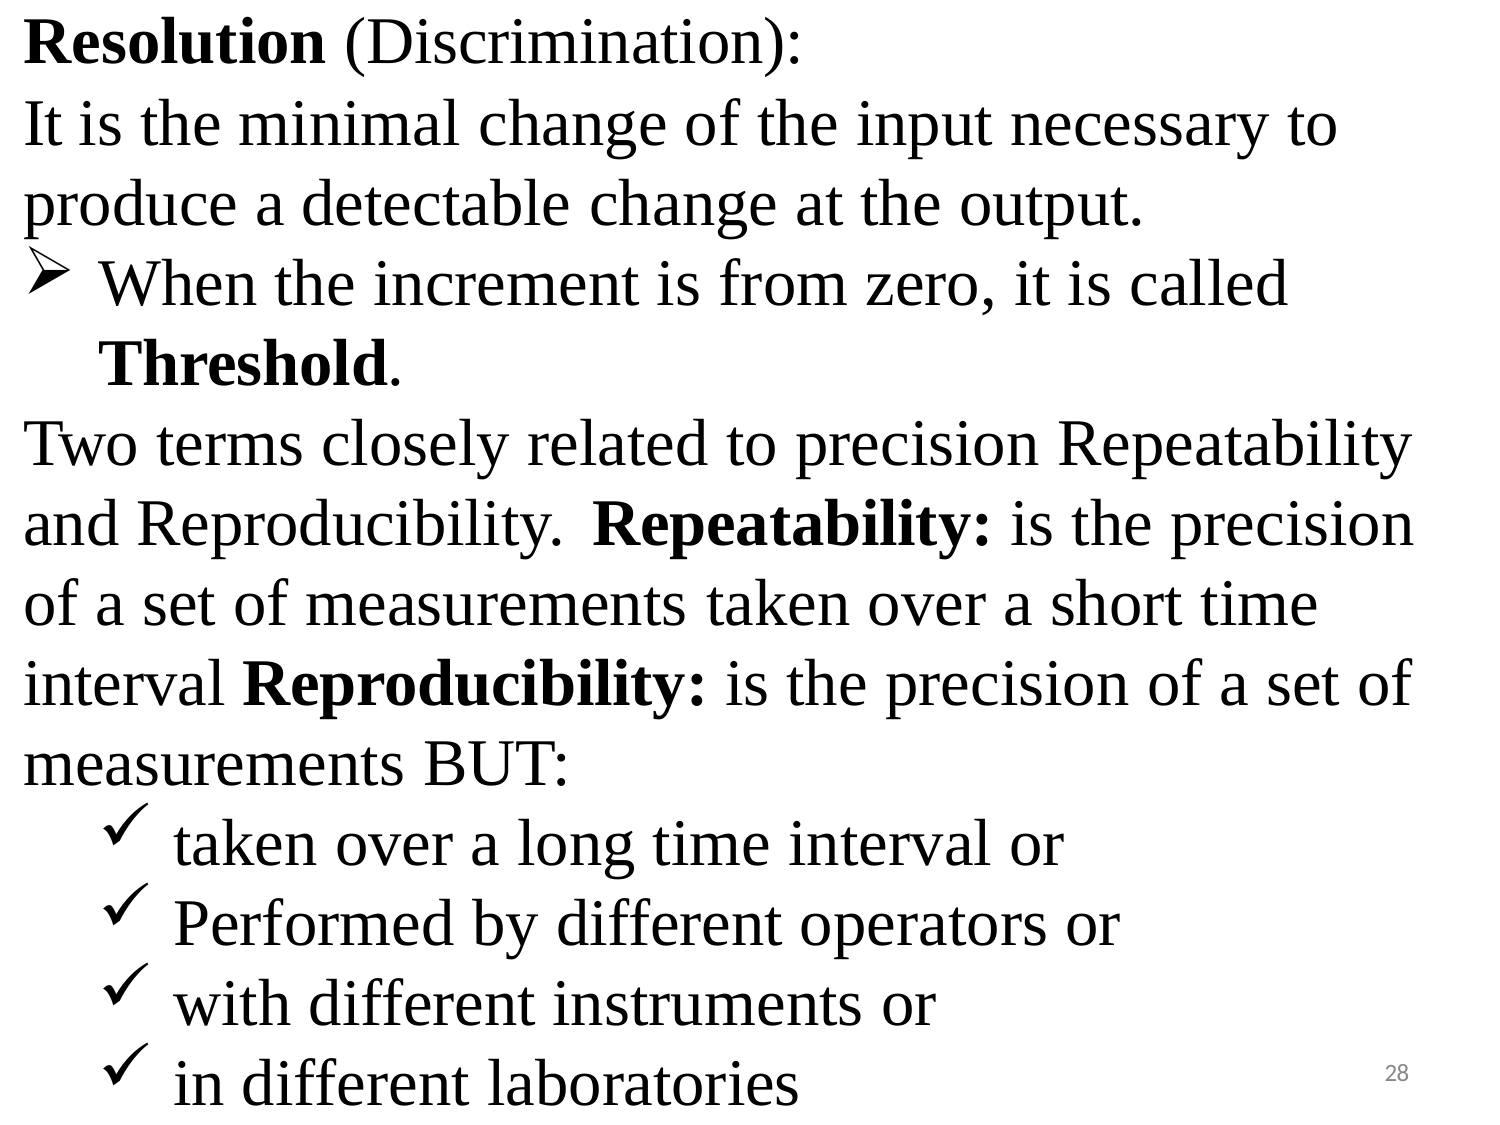

Resolution (Discrimination):
It is the minimal change of the input necessary to produce a detectable change at the output.
When the increment is from zero, it is called Threshold.
Two terms closely related to precision Repeatability and Reproducibility. Repeatability: is the precision of a set of measurements taken over a short time interval Reproducibility: is the precision of a set of measurements BUT:
taken over a long time interval or
Performed by different operators or
with different instruments or
in different laboratories
28